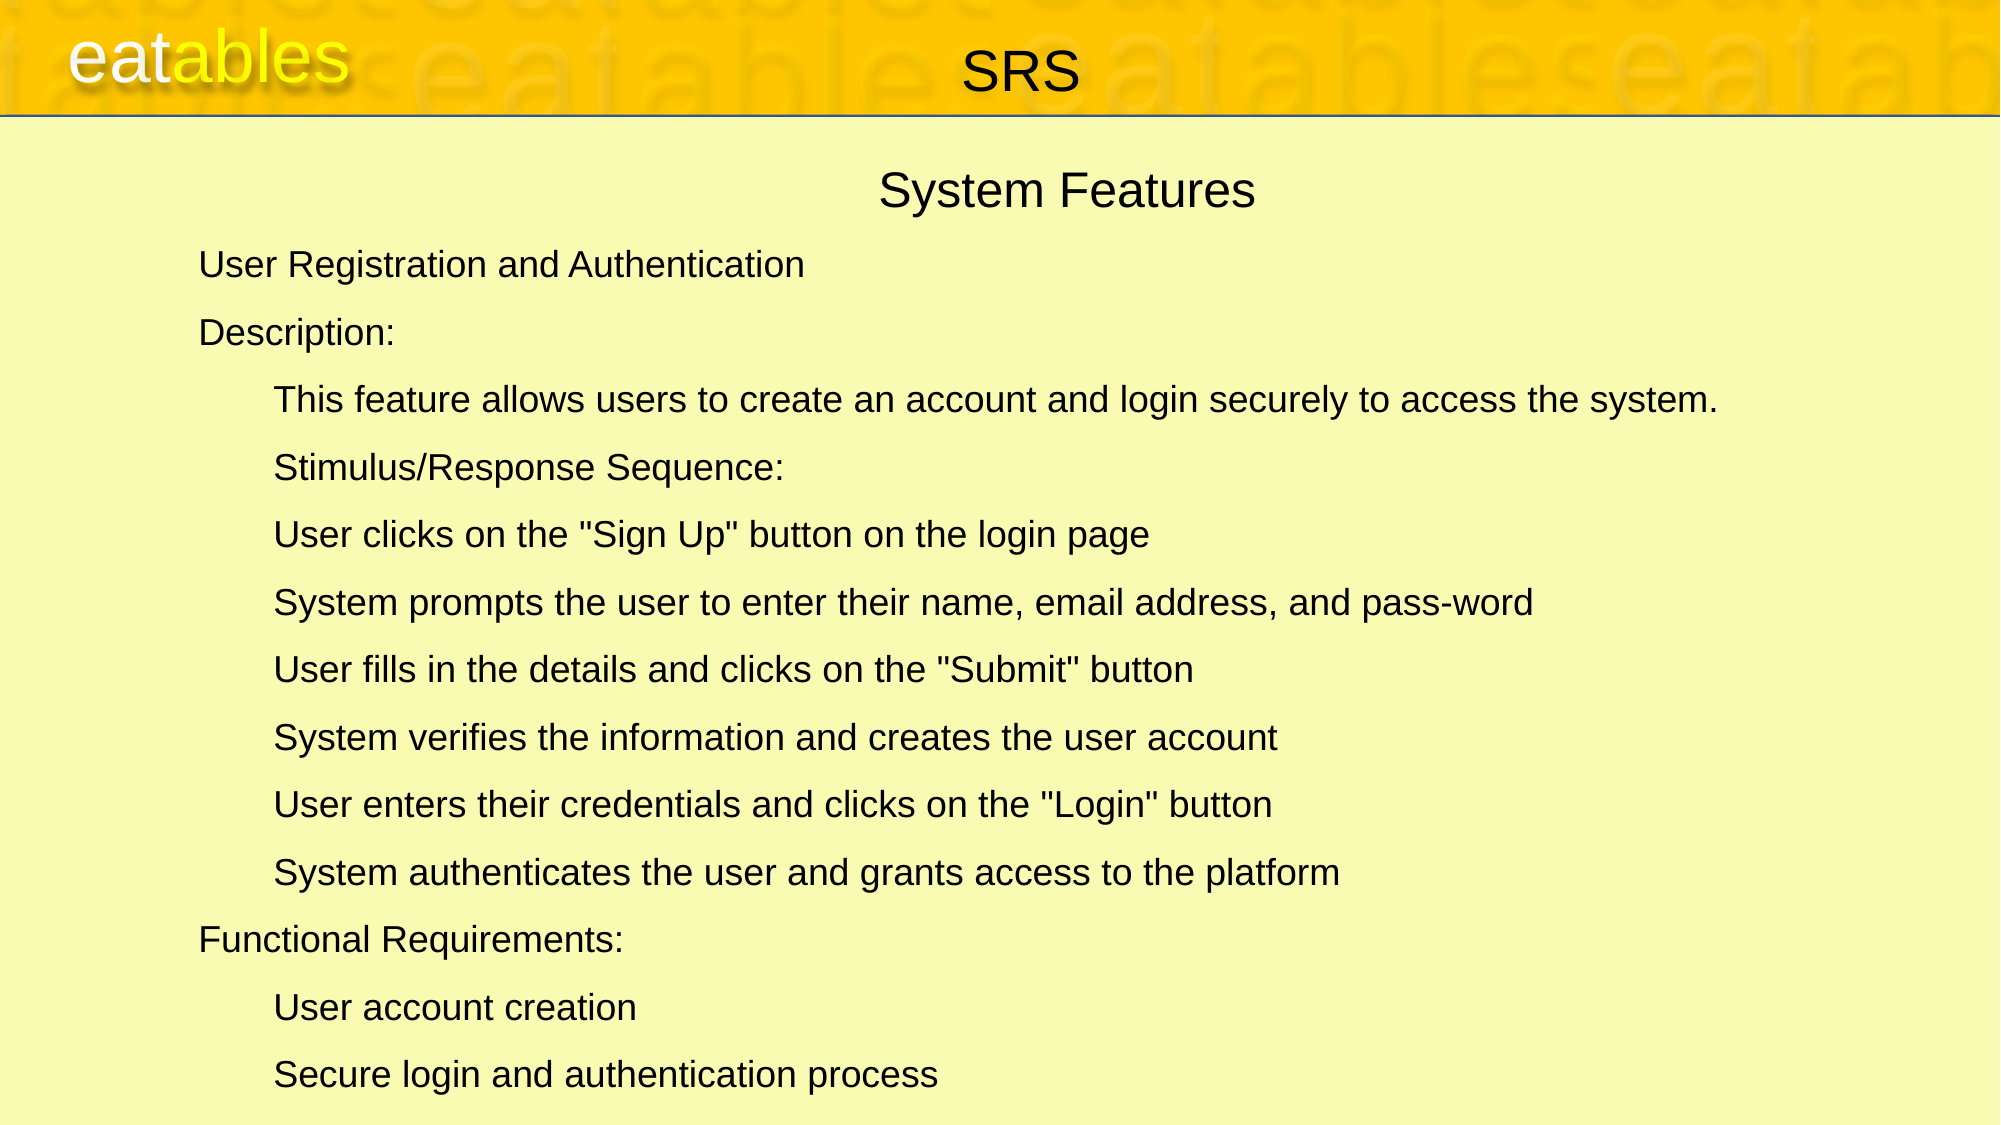

eatables

SRS
DIAGRAMS
TESTCASES
eatables
eatables
eatables
eatables
eatables
eatables
eatables
eatables
eatables
eatables
eatables
eatables
eatables
eatables
eatables
eatables
eatables
eatables
eatables
eatables
eatables
eatables
eatables
eatables
eatables
eatables
eatables
eatables
eatables
eatables
eatables
eatables
eatables
eatables
eatables
eatables
eatables
eatables
eatables
eatables
eatables
eatables
eatables
eatables
DOCUMENTATIONS
SRS
System Features
User Registration and Authentication
Description:
This feature allows users to create an account and login securely to access the system.
Stimulus/Response Sequence:
User clicks on the "Sign Up" button on the login page
System prompts the user to enter their name, email address, and pass-word
User fills in the details and clicks on the "Submit" button
System verifies the information and creates the user account
User enters their credentials and clicks on the "Login" button
System authenticates the user and grants access to the platform
Functional Requirements:
User account creation
Secure login and authentication process
 Language(s) to be used

Front-end : HTML, CSS & JavaScript
Back-end : PHP
Database : MySQL